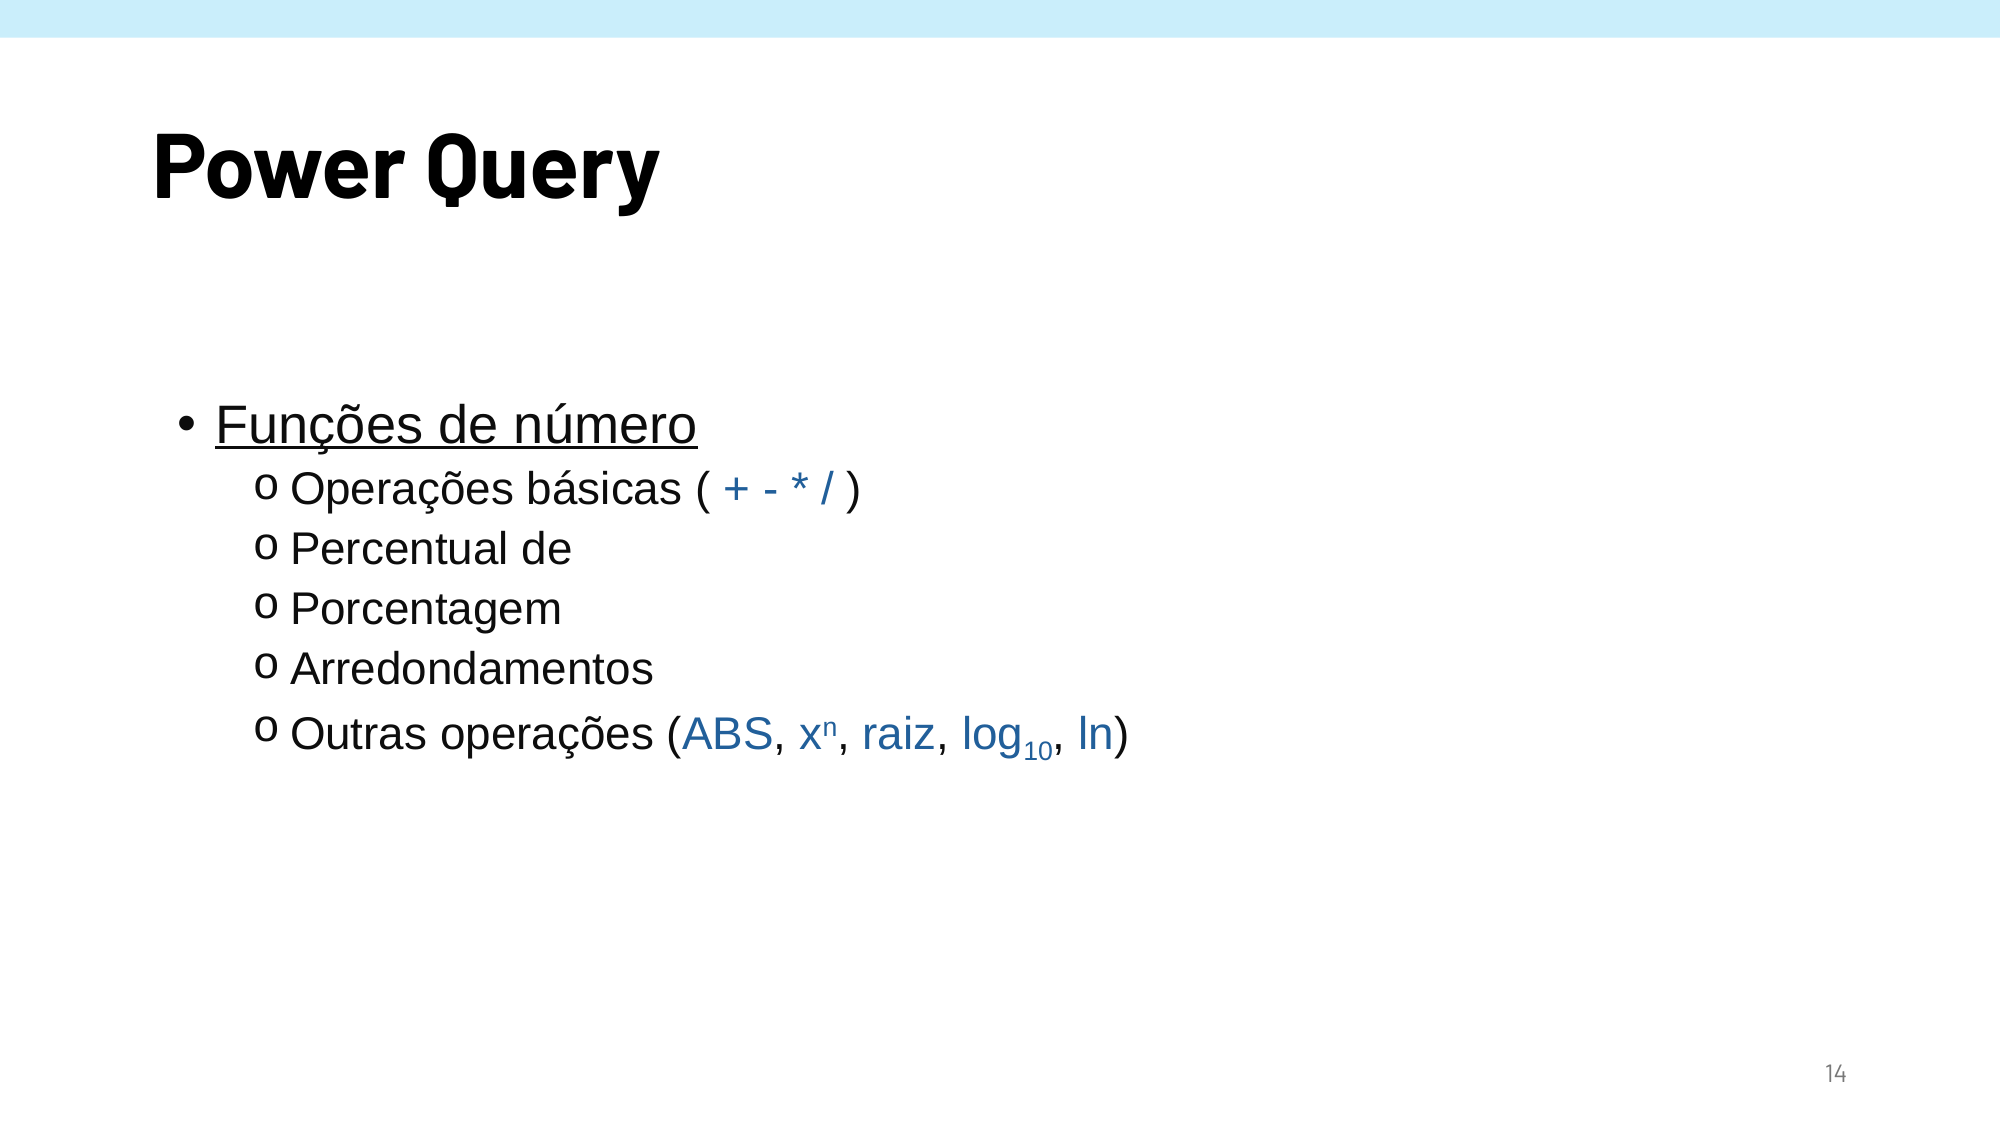

# Power Query
Funções de número
Operações básicas ( + - * / )
Percentual de
Porcentagem
Arredondamentos
Outras operações (ABS, xn, raiz, log10, ln)
14